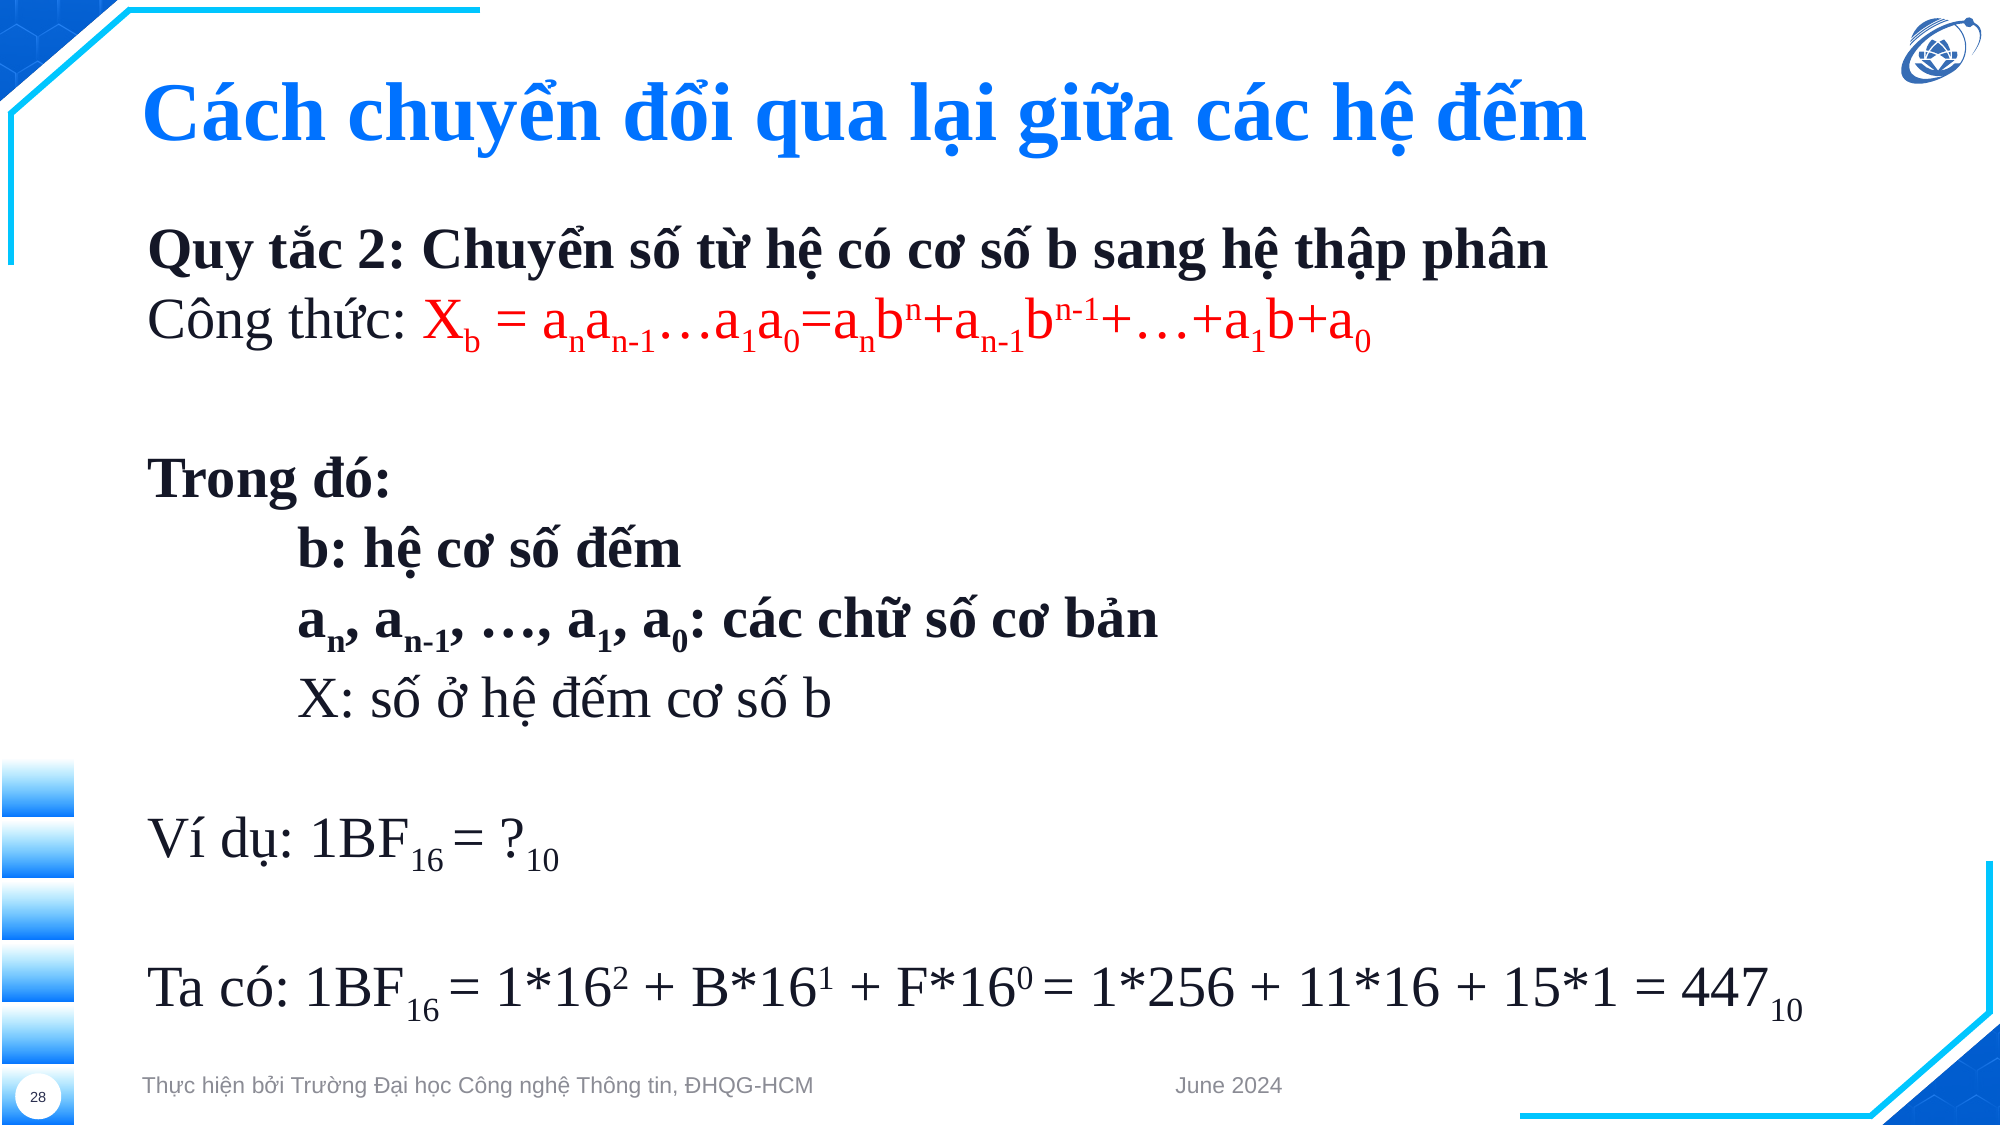

# Cách chuyển đổi qua lại giữa các hệ đếm
Quy tắc 2: Chuyển số từ hệ có cơ số b sang hệ thập phân
Công thức: Xb = anan-1…a1a0=anbn+an-1bn-1+…+a1b+a0

Trong đó:
	b: hệ cơ số đếm
	an, an-1, …, a1, a0: các chữ số cơ bản
	X: số ở hệ đếm cơ số b

Ví dụ: 1BF16 = ?10

Ta có: 1BF16 = 1*162 + B*161 + F*160 = 1*256 + 11*16 + 15*1 = 44710
Thực hiện bởi Trường Đại học Công nghệ Thông tin, ĐHQG-HCM
June 2024
28